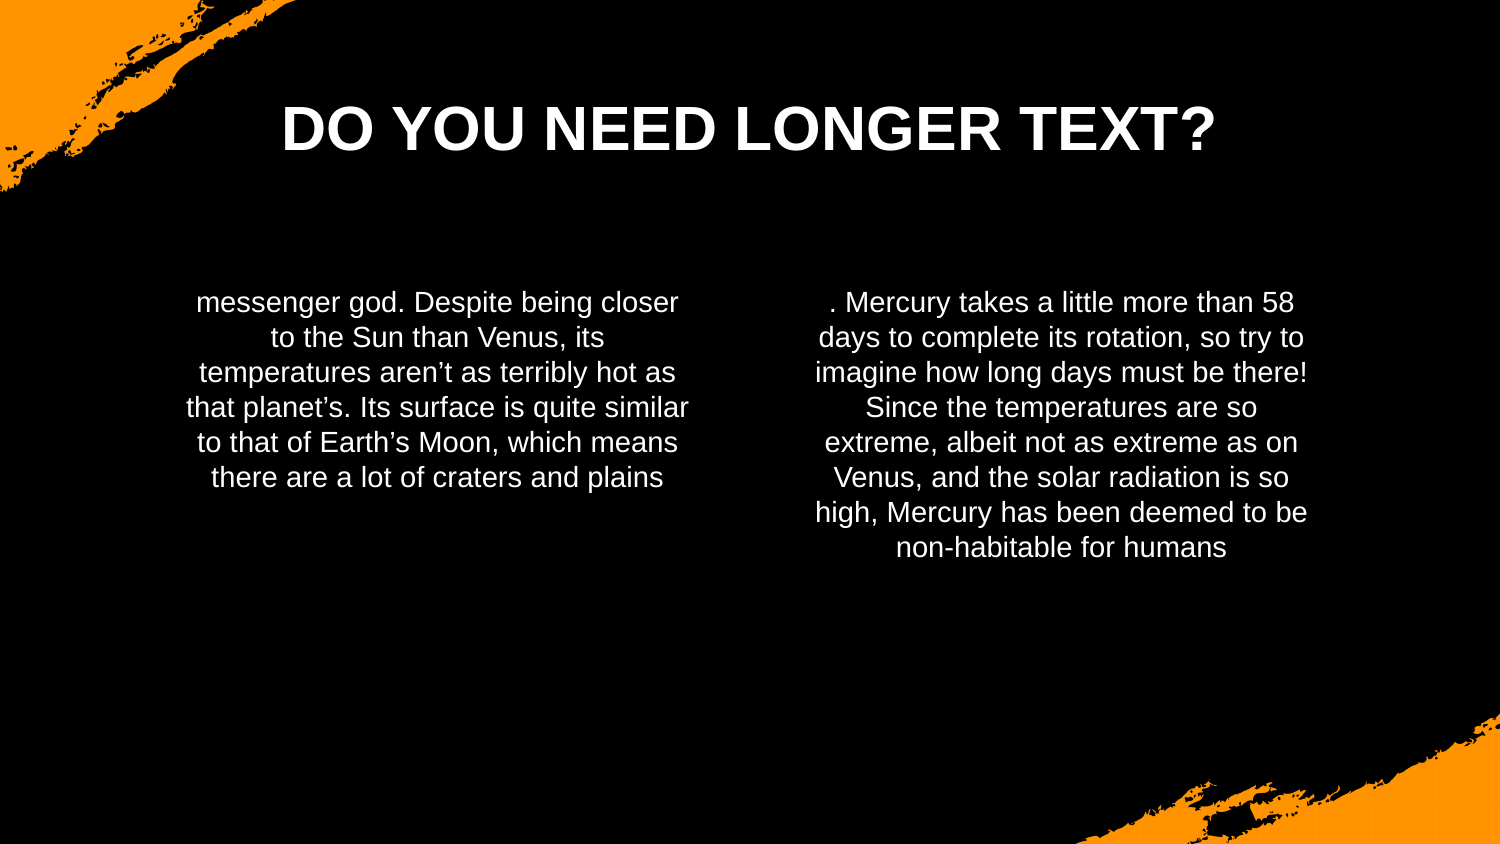

# DO YOU NEED LONGER TEXT?
messenger god. Despite being closer to the Sun than Venus, its temperatures aren’t as terribly hot as that planet’s. Its surface is quite similar to that of Earth’s Moon, which means there are a lot of craters and plains
. Mercury takes a little more than 58 days to complete its rotation, so try to imagine how long days must be there! Since the temperatures are so extreme, albeit not as extreme as on Venus, and the solar radiation is so high, Mercury has been deemed to be non-habitable for humans